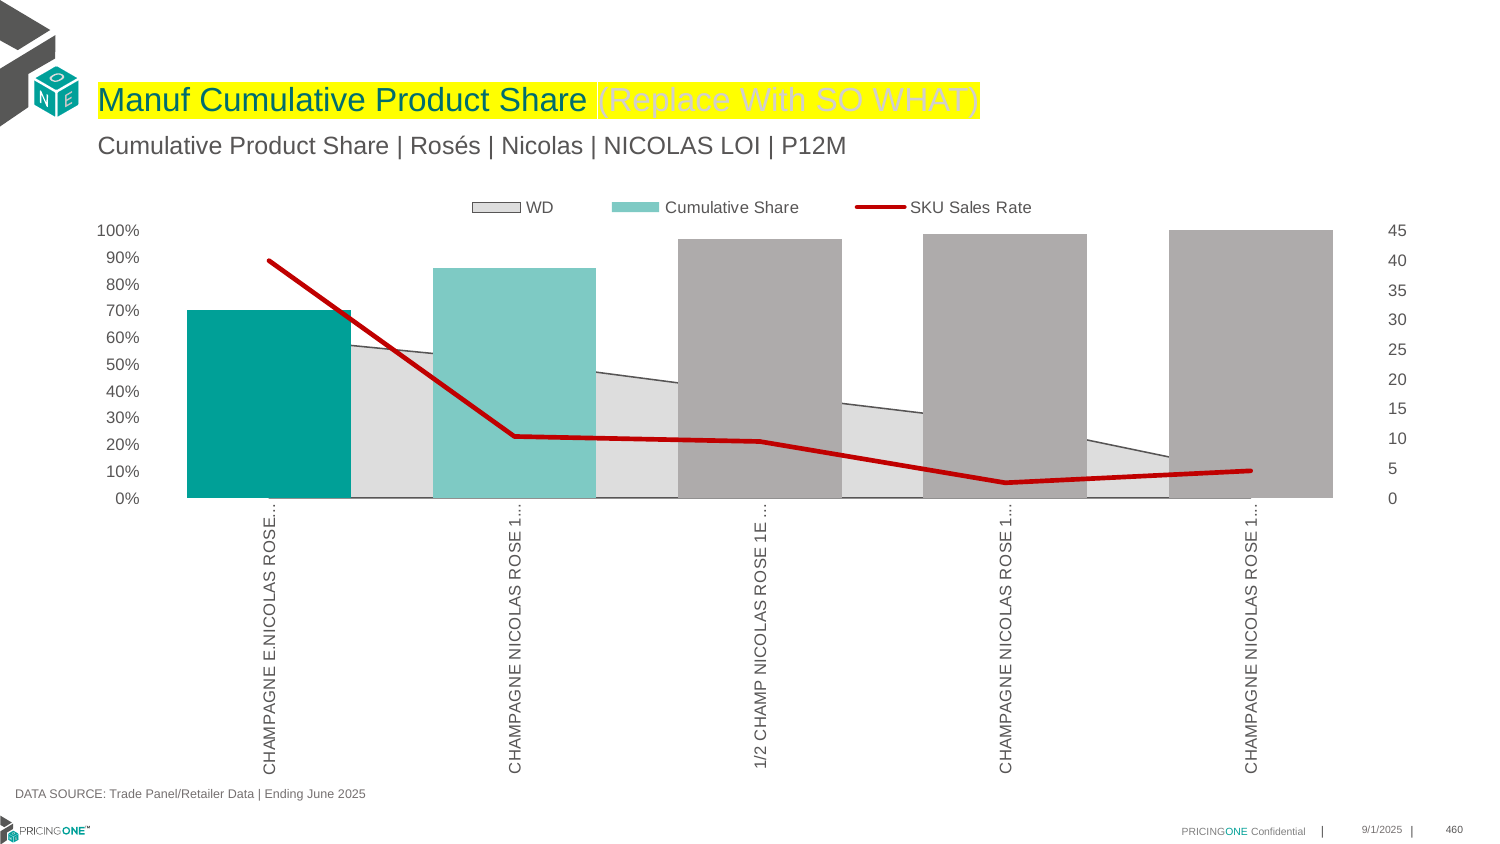

# Manuf Cumulative Product Share (Replace With SO WHAT)
Cumulative Product Share | Rosés | Nicolas | NICOLAS LOI | P12M

### Chart

| Category | WD | Cumulative Share | SKU Sales Rate |
|---|---|---|---|
| CHAMPAGNE E.NICOLAS ROSE 1CT X 750ML | 0.6 | 0.7034969144872172 | 39.9 |
| CHAMPAGNE NICOLAS ROSE 1ERE CU 1CT X 750ML | 0.51 | 0.8583602703496915 | 10.333333333333334 |
| 1/2 CHAMP NICOLAS ROSE 1E C BS 1CT X 375ML | 0.39 | 0.9670878636497209 | 9.487179487179487 |
| CHAMPAGNE NICOLAS ROSE 1ERE ET 1CT X 750ML | 0.28 | 0.9879518072289157 | 2.5357142857142856 |
| CHAMPAGNE NICOLAS ROSE 1E C BS 1CT X 750ML | 0.09 | 1.0 | 4.555555555555555 |
DATA SOURCE: Trade Panel/Retailer Data | Ending June 2025

9/1/2025
460